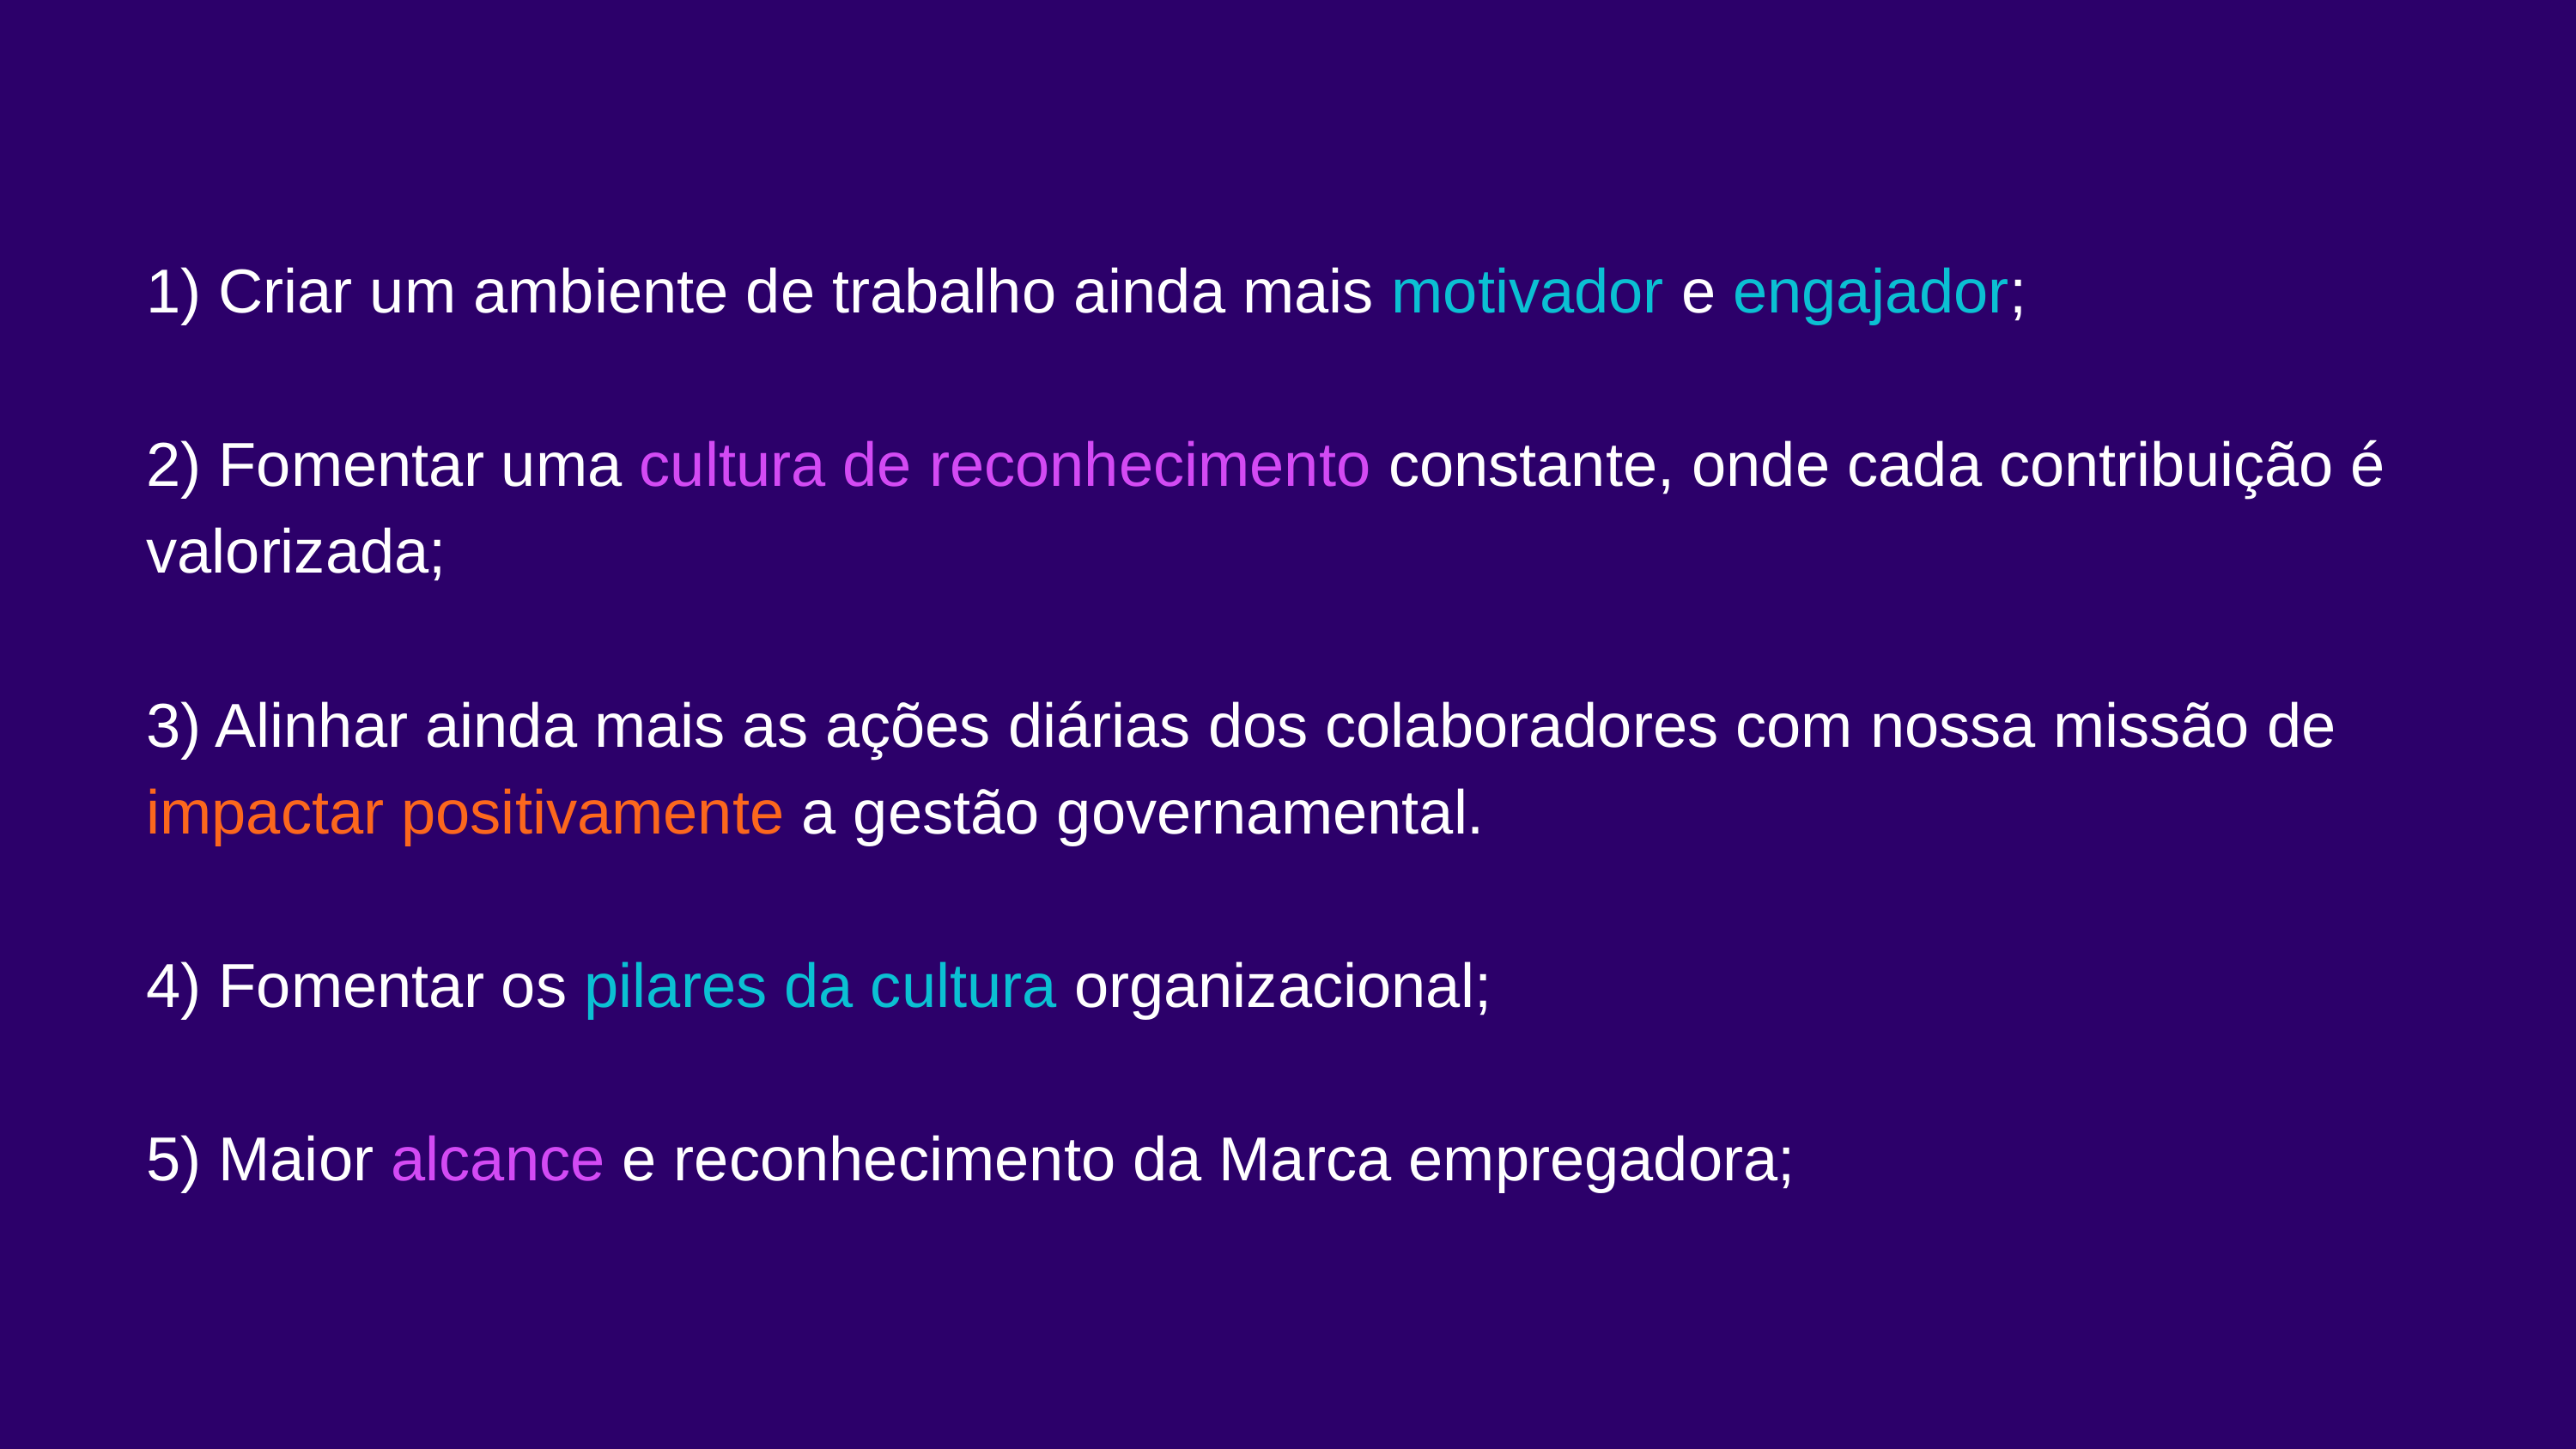

1) Criar um ambiente de trabalho ainda mais motivador e engajador;

2) Fomentar uma cultura de reconhecimento constante, onde cada contribuição é valorizada;

3) Alinhar ainda mais as ações diárias dos colaboradores com nossa missão de impactar positivamente a gestão governamental.

4) Fomentar os pilares da cultura organizacional;

5) Maior alcance e reconhecimento da Marca empregadora;